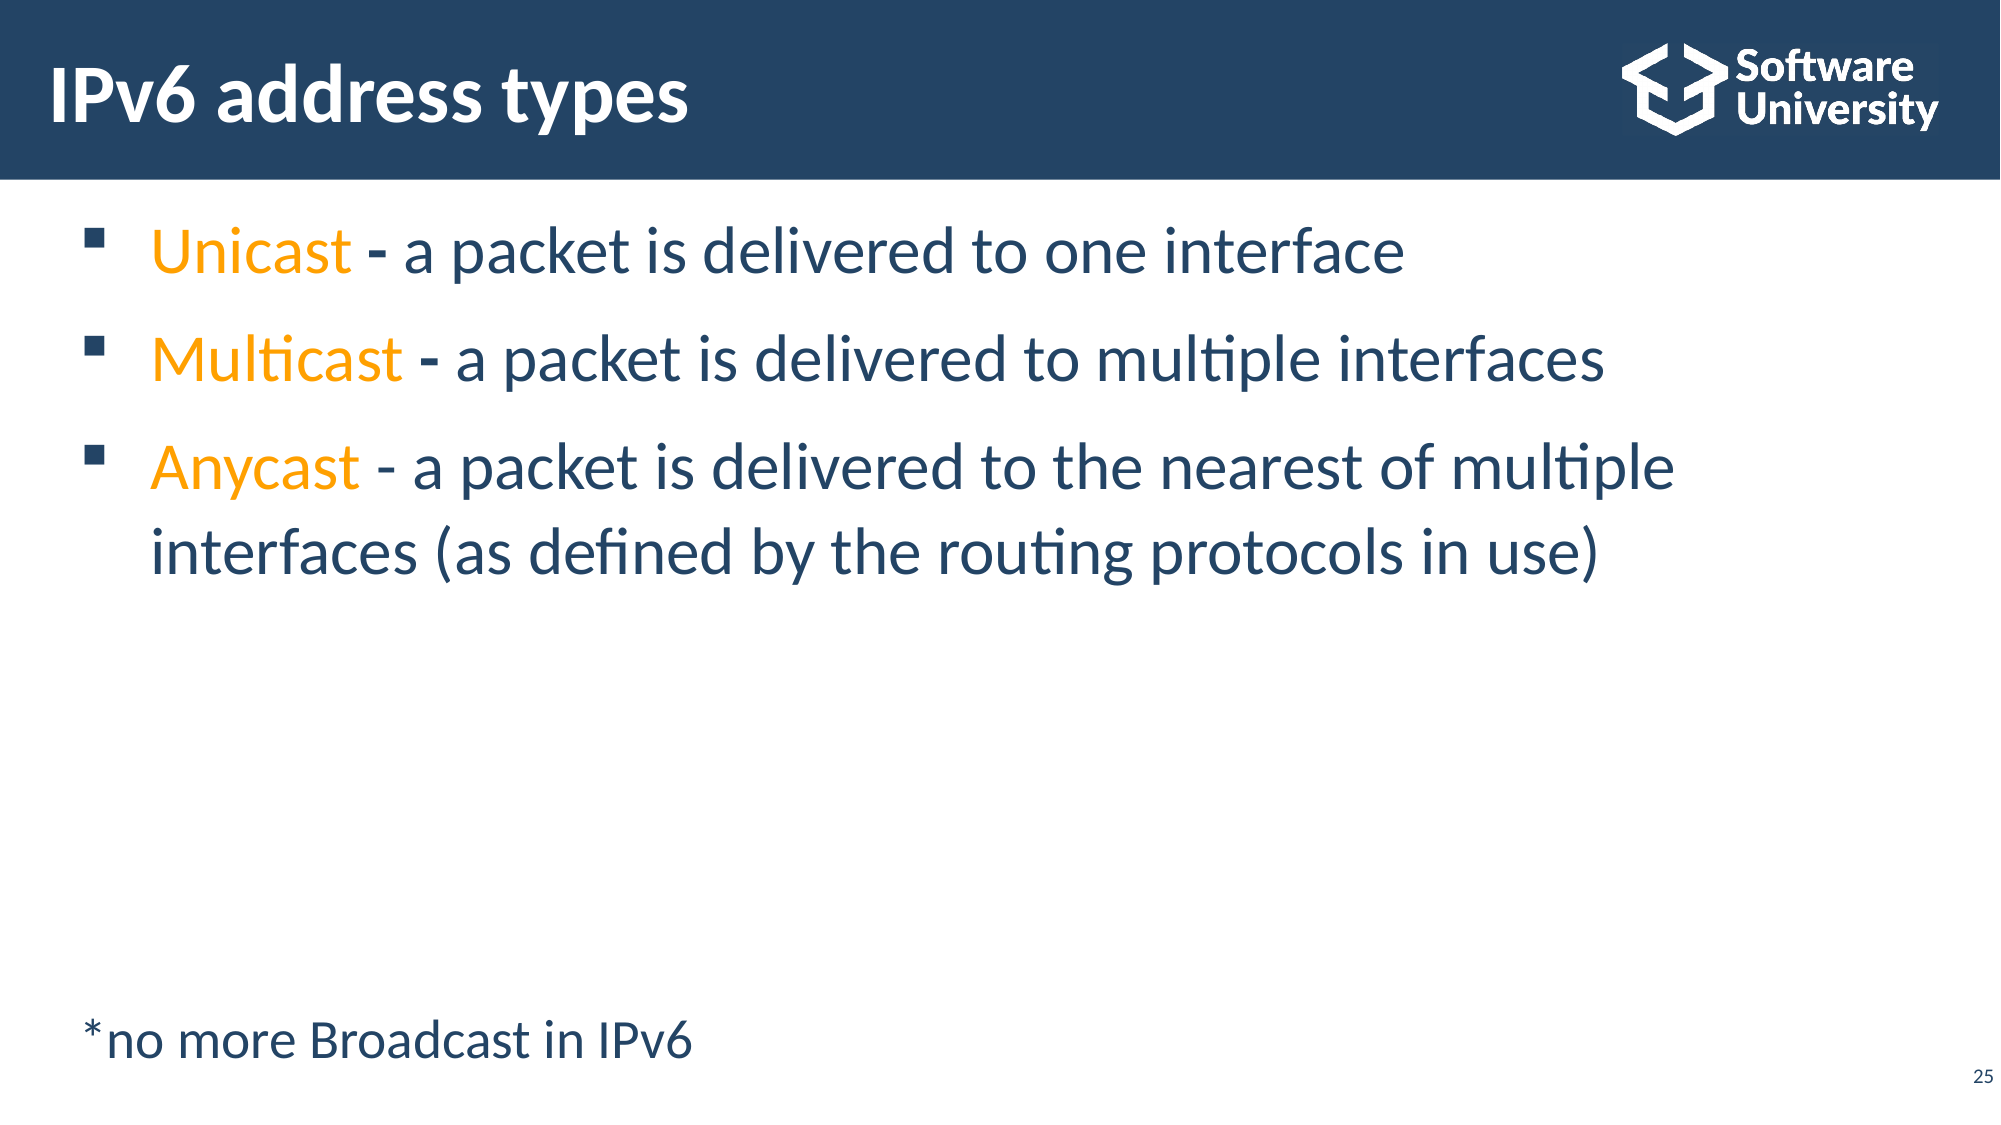

# IPv6 address types
Unicast - a packet is delivered to one interface
Multicast - a packet is delivered to multiple interfaces
Anycast - a packet is delivered to the nearest of multiple
interfaces (as defined by the routing protocols in use)

*no more Broadcast in IPv6
25